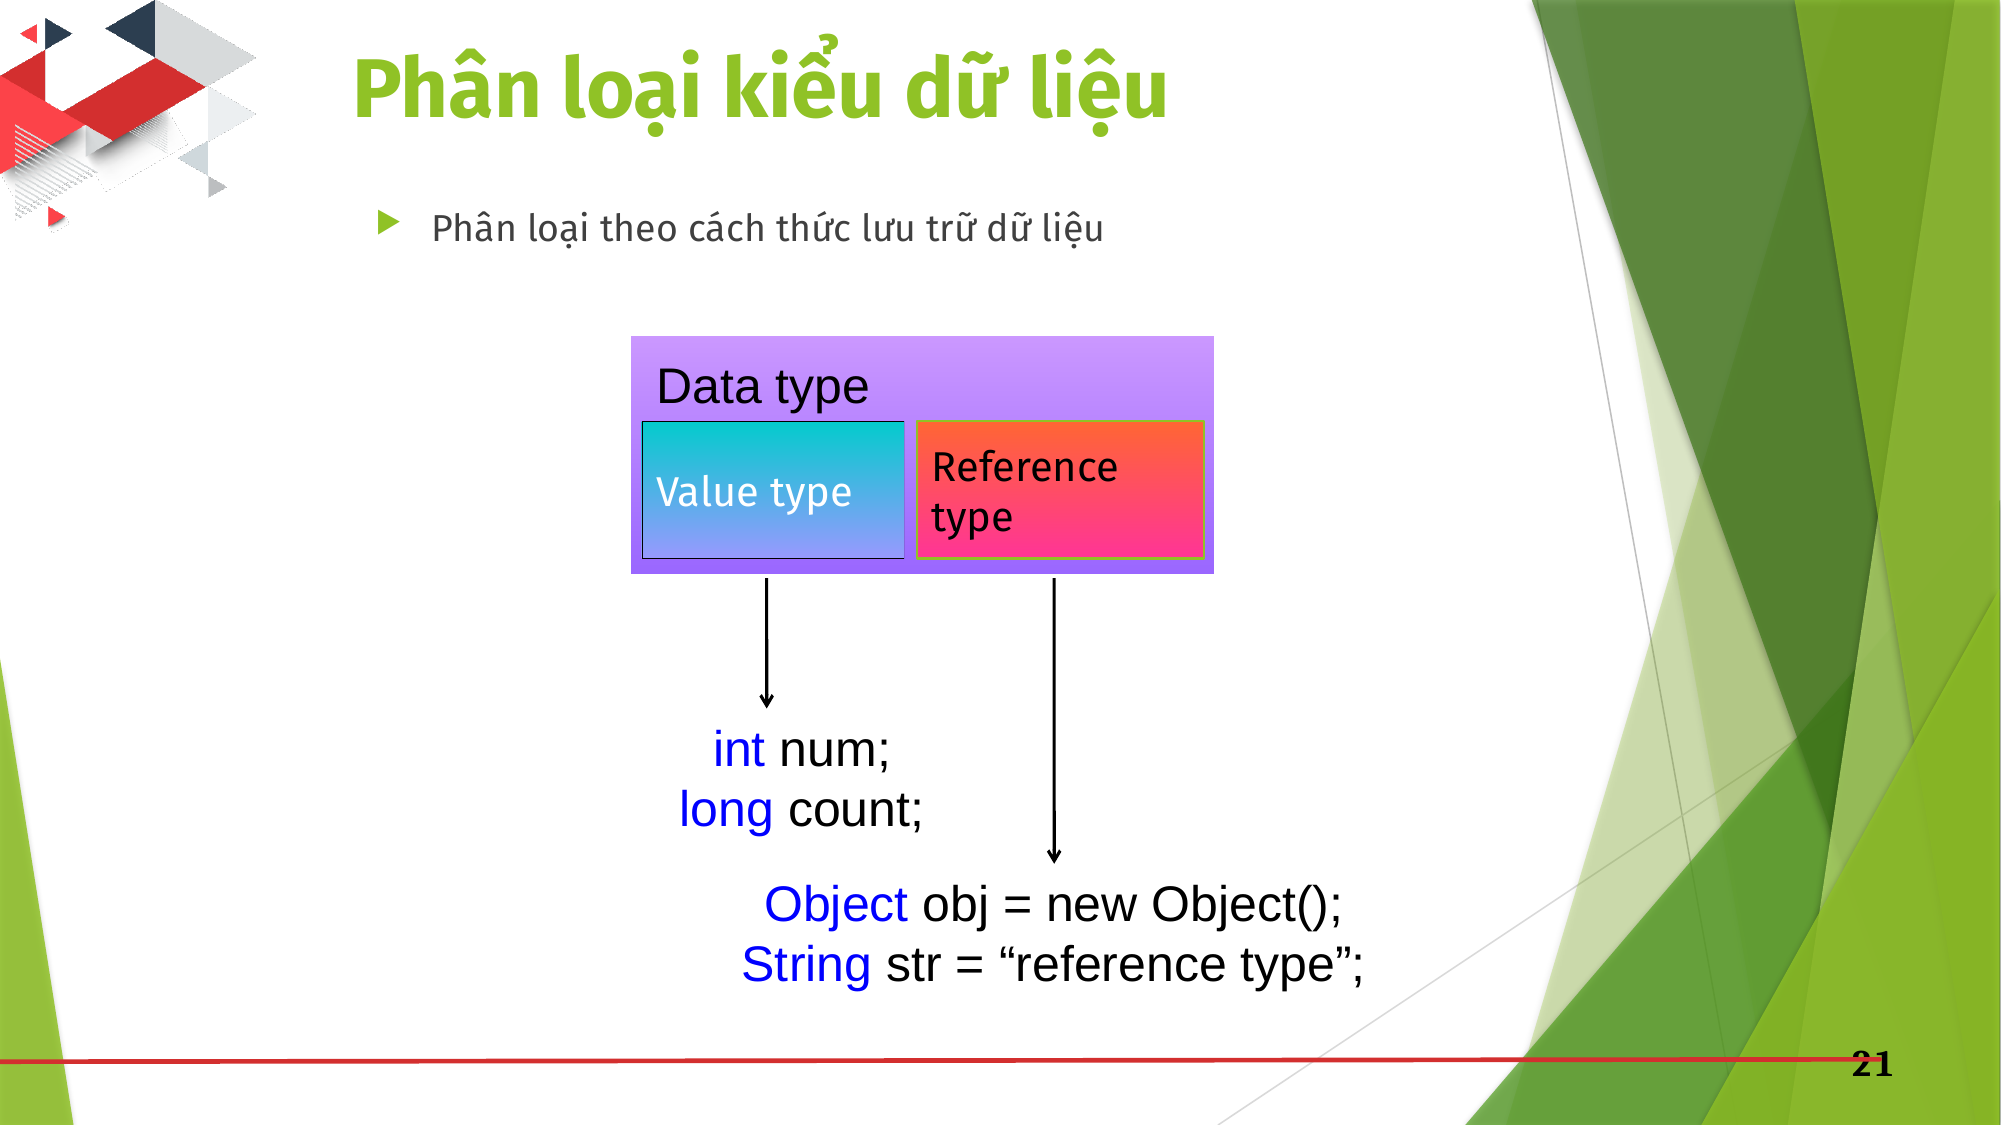

# Phân loại kiểu dữ liệu
Phân loại theo cách thức lưu trữ dữ liệu

Data type
Value type
Reference
type

int num;
long count;
Object obj = new Object();
String str = “reference type”;